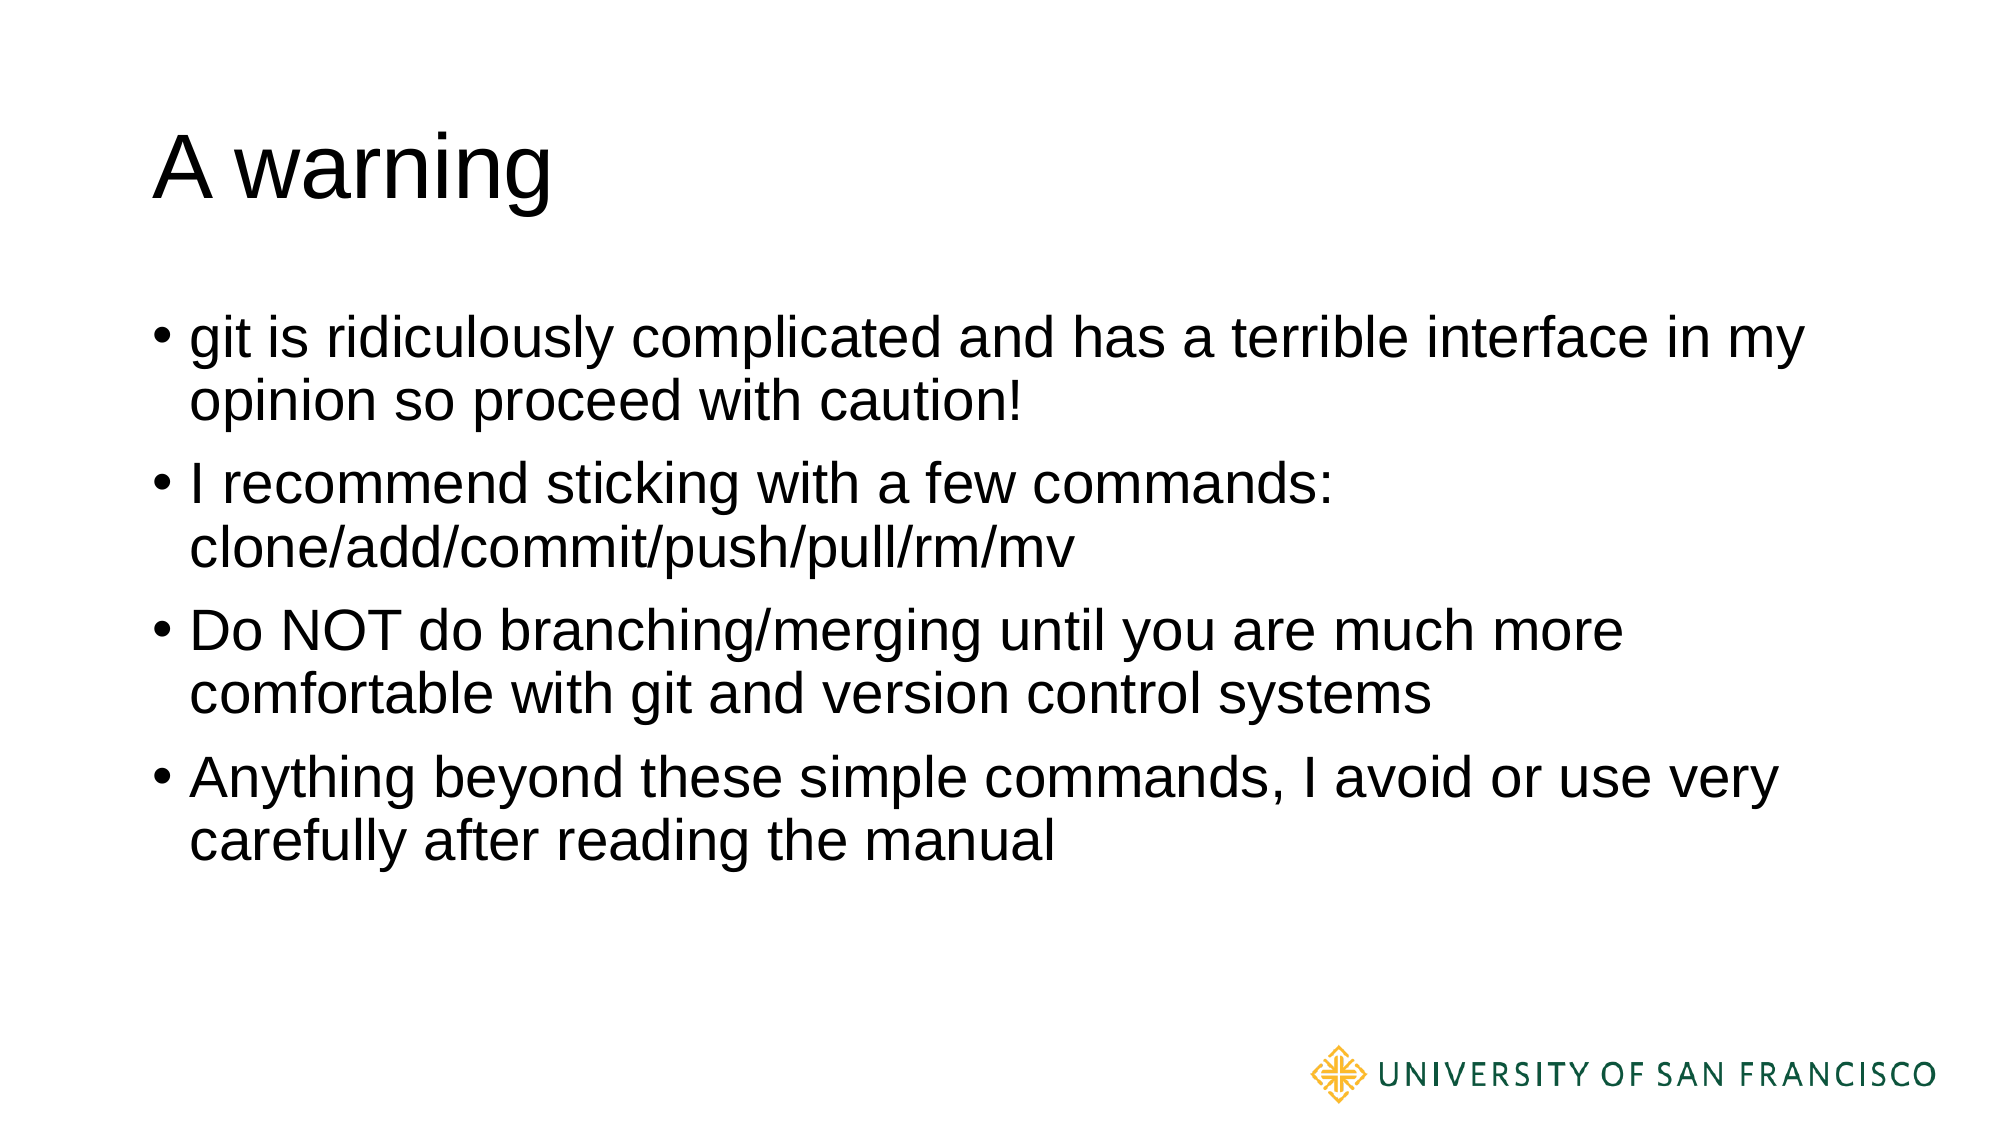

# A warning
git is ridiculously complicated and has a terrible interface in my opinion so proceed with caution!
I recommend sticking with a few commands: clone/add/commit/push/pull/rm/mv
Do NOT do branching/merging until you are much more comfortable with git and version control systems
Anything beyond these simple commands, I avoid or use very carefully after reading the manual